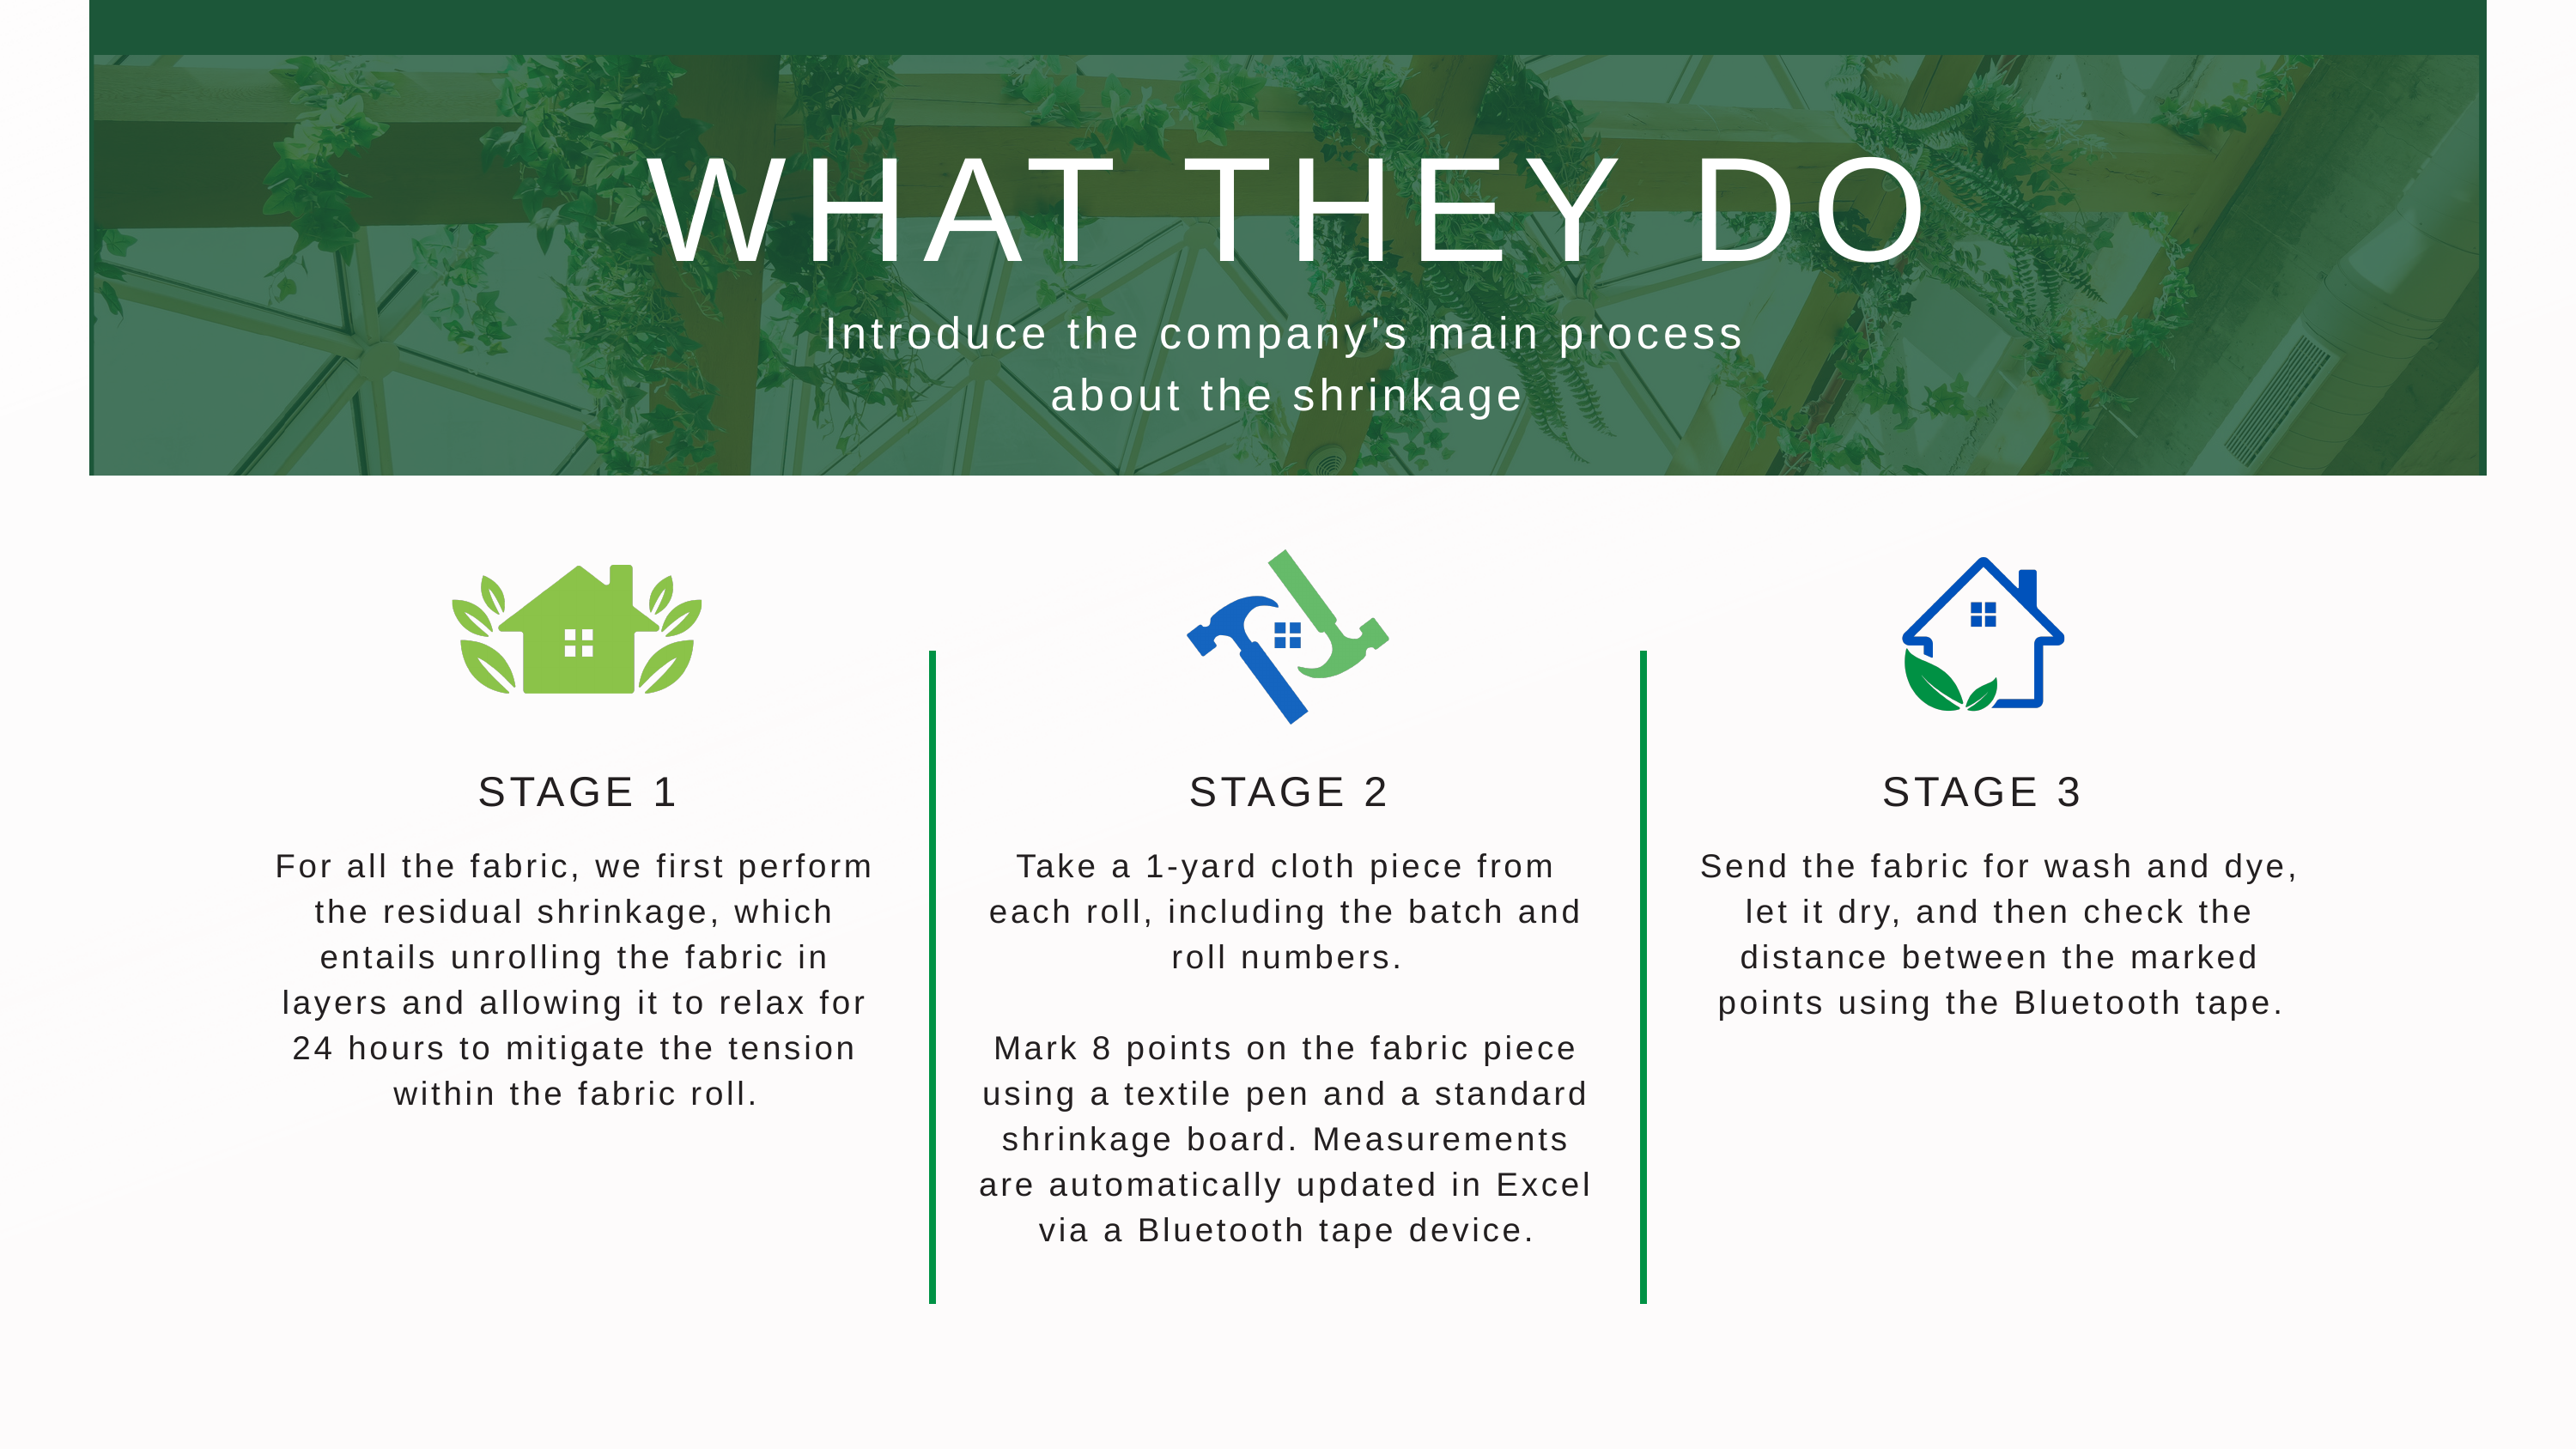

WHAT THEY DO
Introduce the company's main process about the shrinkage

STAGE 1
STAGE 2
STAGE 3
For all the fabric, we first perform the residual shrinkage, which entails unrolling the fabric in layers and allowing it to relax for 24 hours to mitigate the tension within the fabric roll.

Take a 1-yard cloth piece from each roll, including the batch and roll numbers.

Mark 8 points on the fabric piece using a textile pen and a standard shrinkage board. Measurements are automatically updated in Excel via a Bluetooth tape device.
Send the fabric for wash and dye, let it dry, and then check the distance between the marked points using the Bluetooth tape.